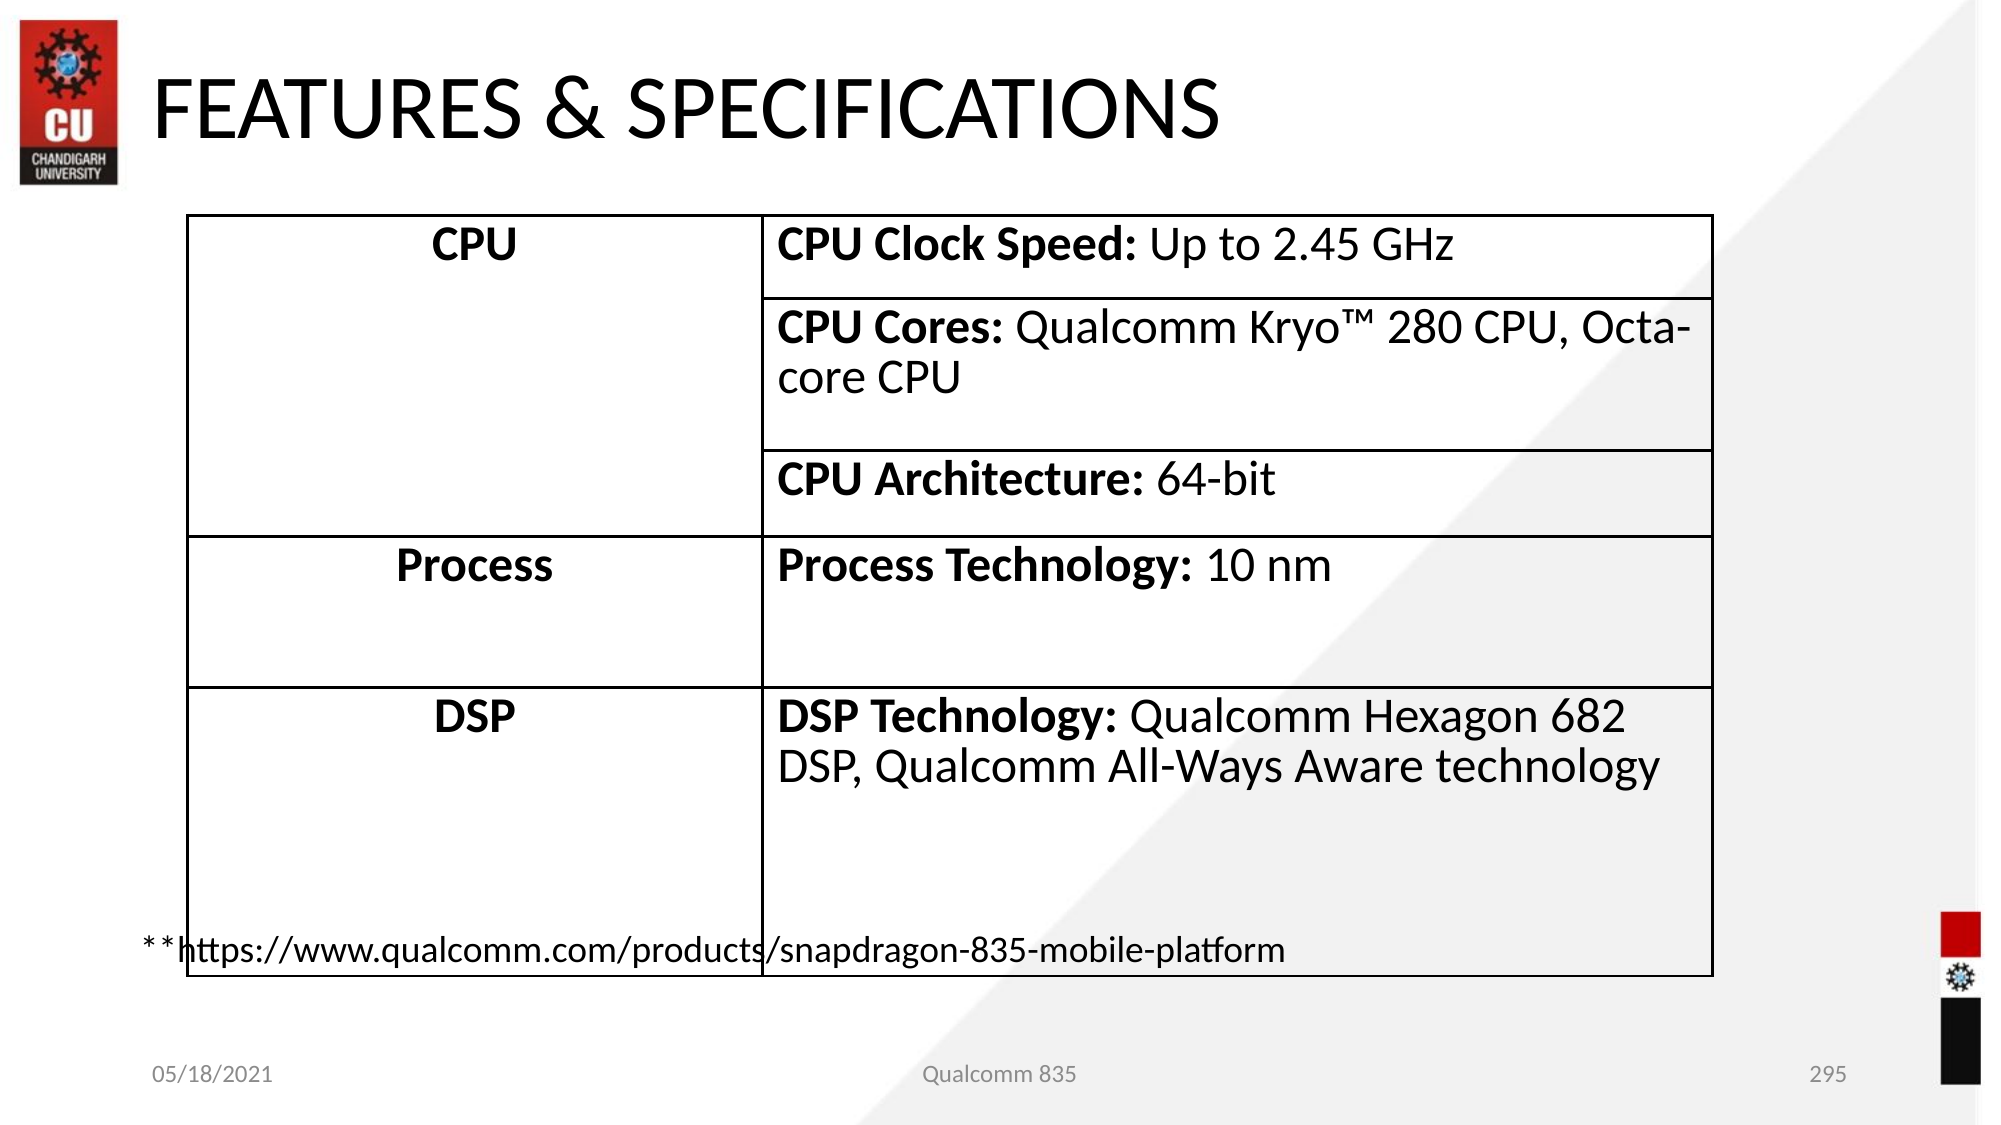

FEATURES & SPECIFICATIONS
| CPU | CPU Clock Speed: Up to 2.45 GHz |
| --- | --- |
|  | CPU Cores: Qualcomm Kryo™ 280 CPU, Octa-core CPU |
|  | CPU Architecture: 64-bit |
| Process | Process Technology: 10 nm |
| DSP | DSP Technology: Qualcomm Hexagon 682 DSP, Qualcomm All-Ways Aware technology |
**https://www.qualcomm.com/products/snapdragon-835-mobile-platform
05/18/2021
Qualcomm 835
295